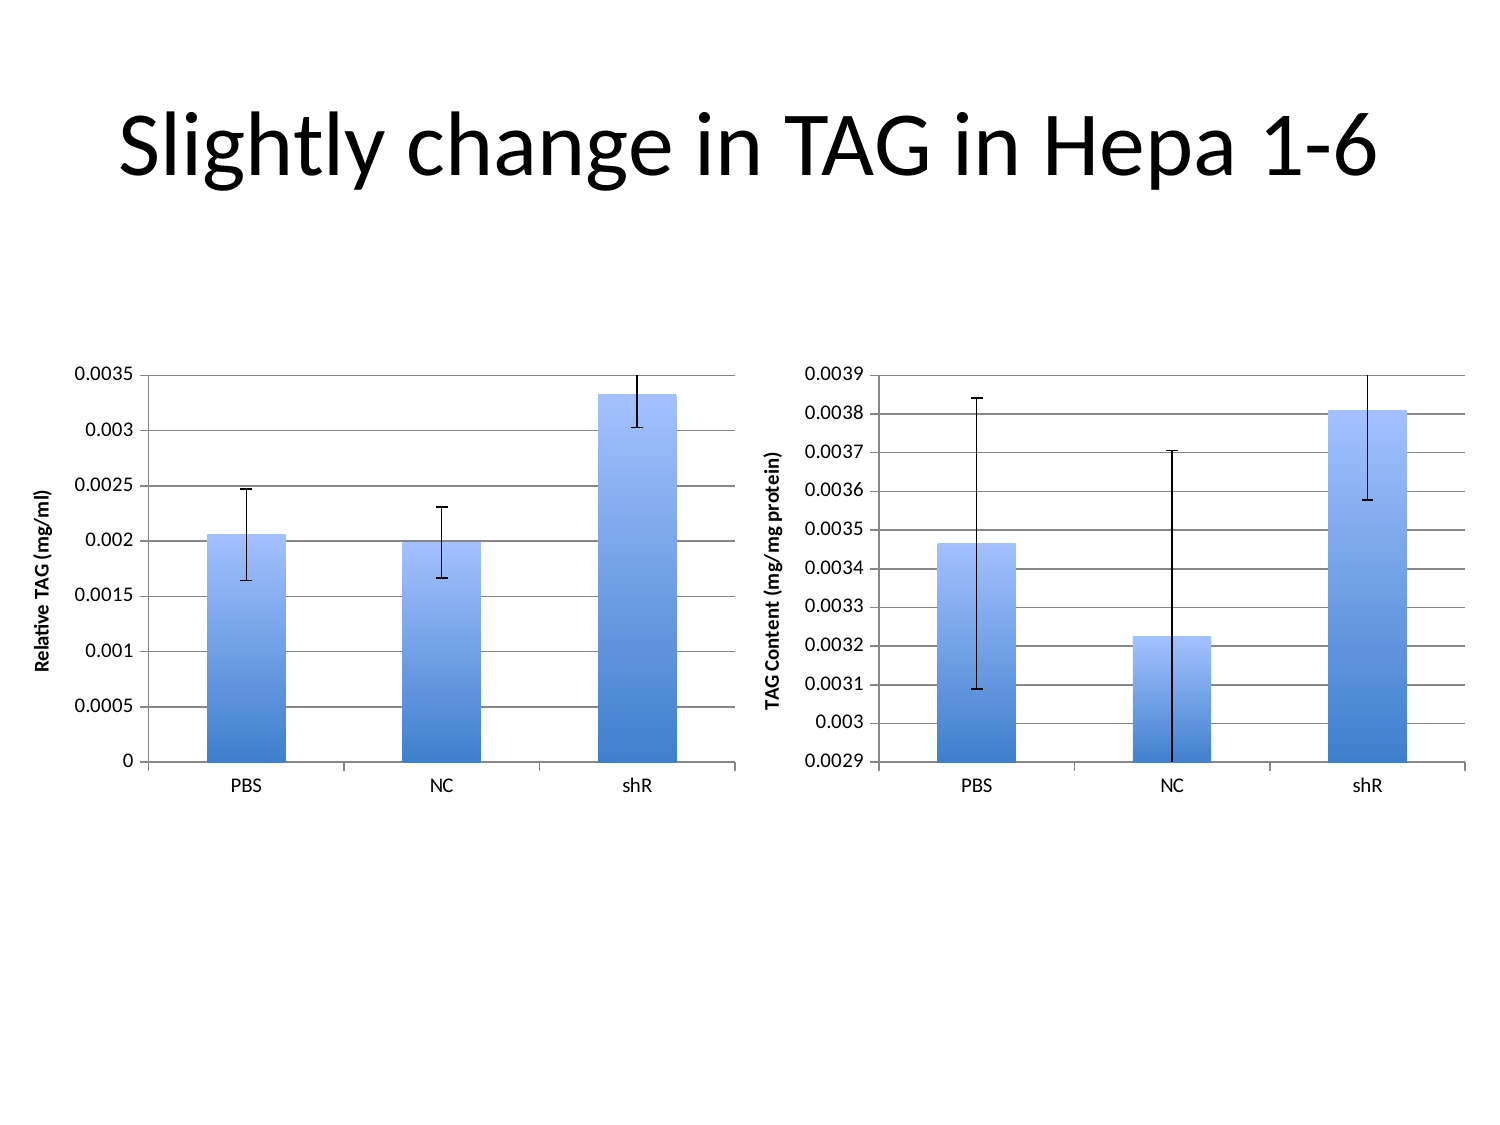

# Slightly change in TAG in Hepa 1-6

### Chart

| Category |  |
|---|---|
| PBS | 0.00205764297939067 |
| NC | 0.00198940269538969 |
| shR | 0.00332530531465203 |

### Chart

| Category |  |
|---|---|
| PBS | 0.00346499688411341 |
| NC | 0.00322495187006474 |
| shR | 0.00381021232235945 |